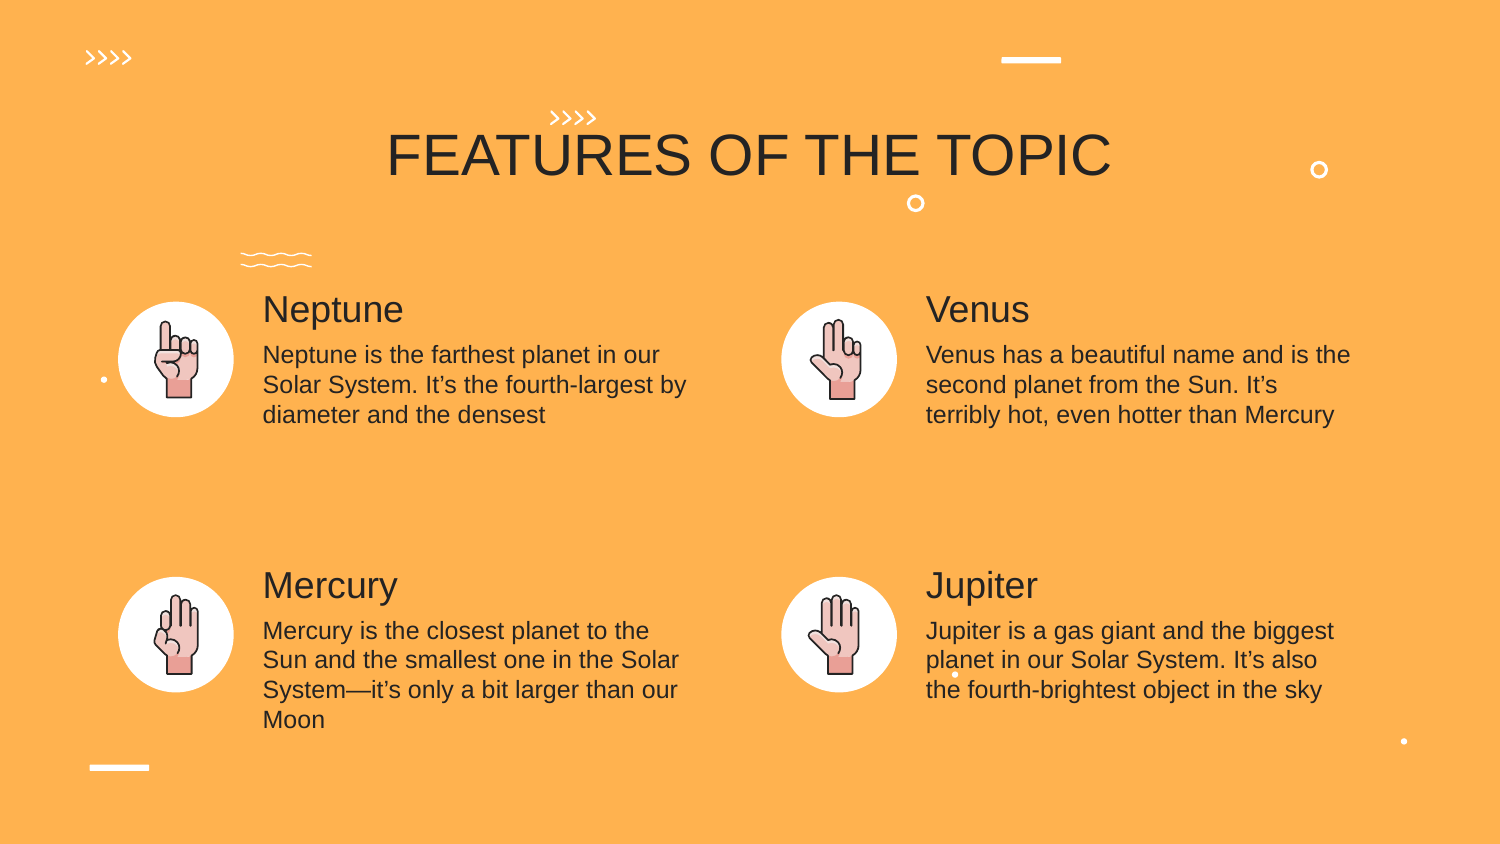

FEATURES OF THE TOPIC
# Neptune
Venus

Neptune is the farthest planet in our Solar System. It’s the fourth-largest by diameter and the densest
Venus has a beautiful name and is the second planet from the Sun. It’s terribly hot, even hotter than Mercury
Mercury
Jupiter

Mercury is the closest planet to the Sun and the smallest one in the Solar System—it’s only a bit larger than our Moon
Jupiter is a gas giant and the biggest planet in our Solar System. It’s also the fourth-brightest object in the sky